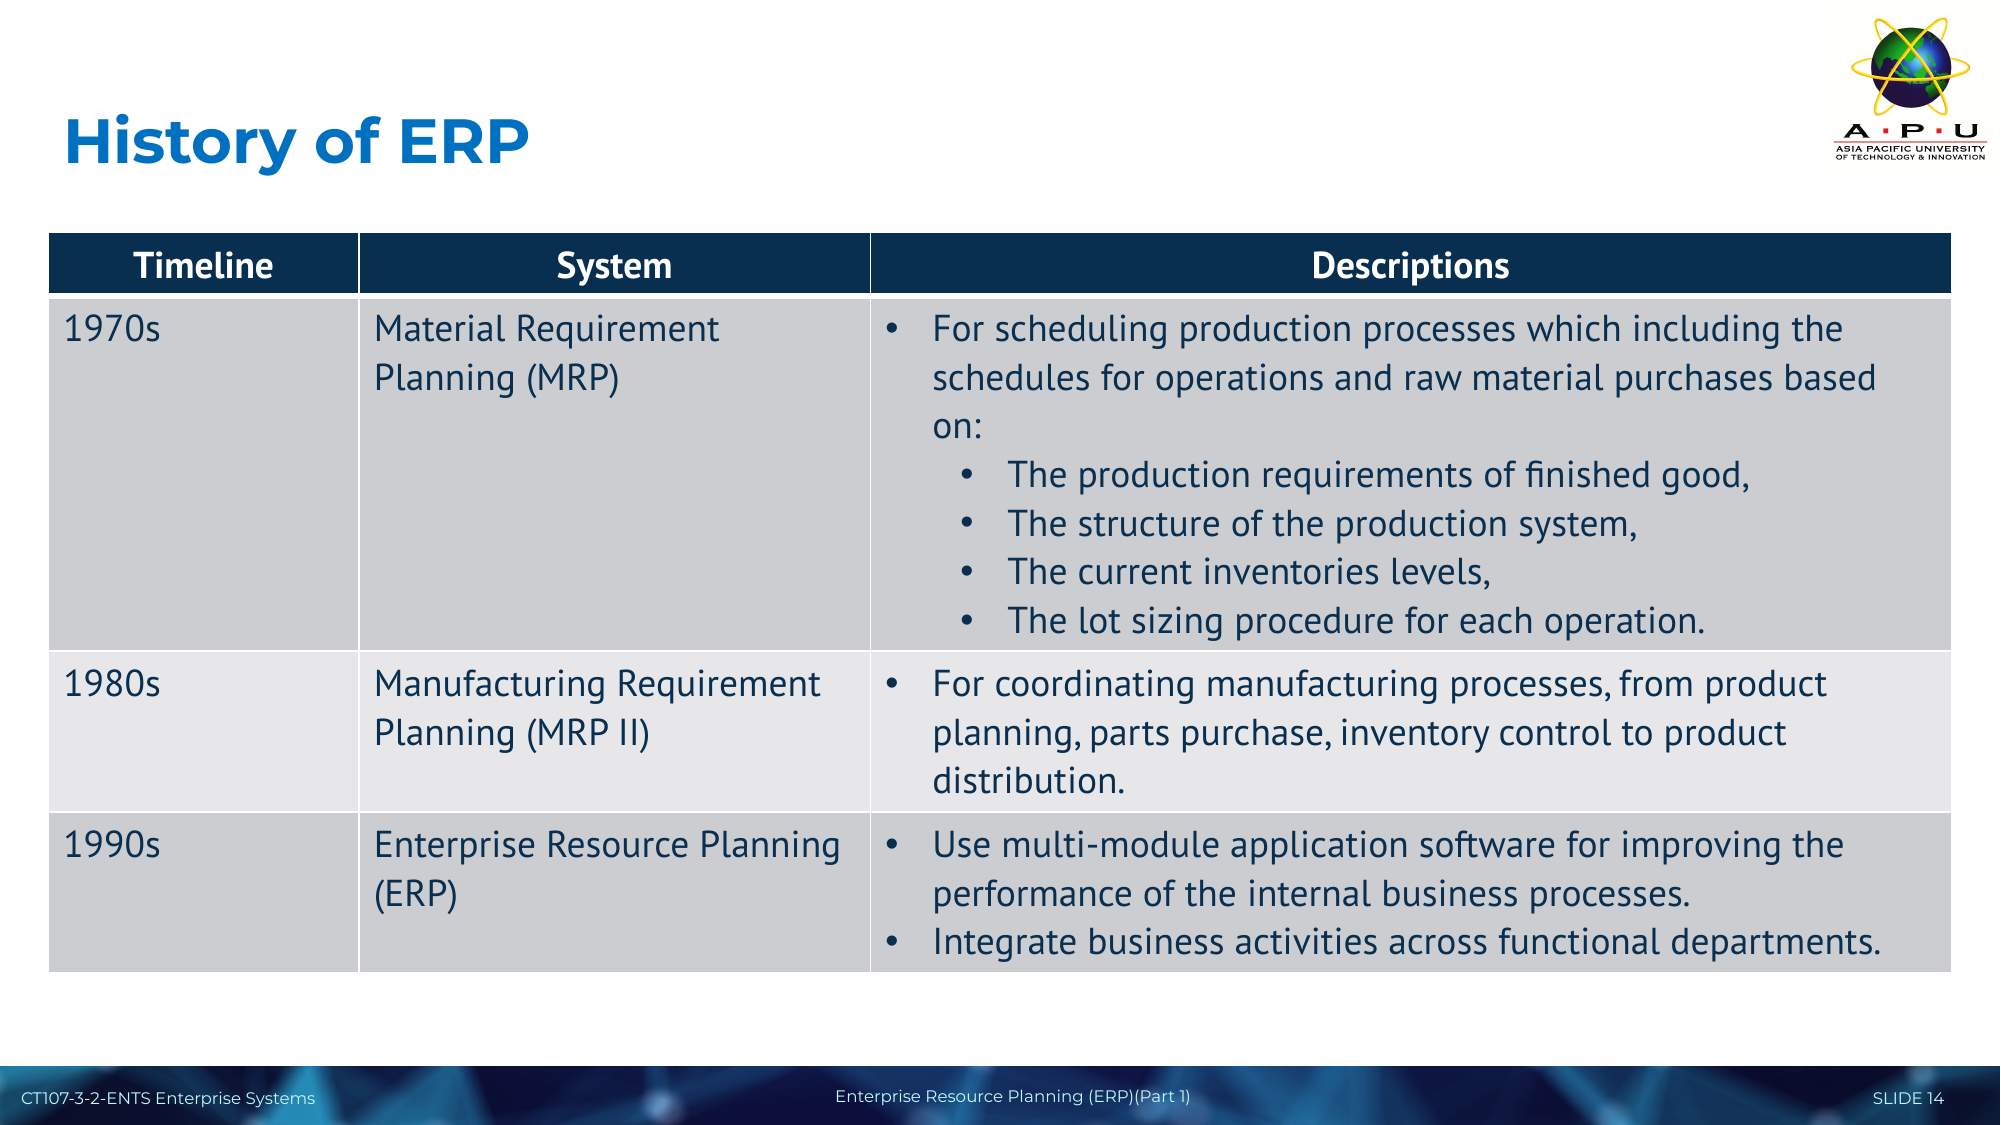

# History of ERP
| Timeline | System | Descriptions |
| --- | --- | --- |
| 1970s | Material Requirement Planning (MRP) | For scheduling production processes which including the schedules for operations and raw material purchases based on: The production requirements of finished good, The structure of the production system, The current inventories levels, The lot sizing procedure for each operation. |
| 1980s | Manufacturing Requirement Planning (MRP II) | For coordinating manufacturing processes, from product planning, parts purchase, inventory control to product distribution. |
| 1990s | Enterprise Resource Planning (ERP) | Use multi-module application software for improving the performance of the internal business processes. Integrate business activities across functional departments. |